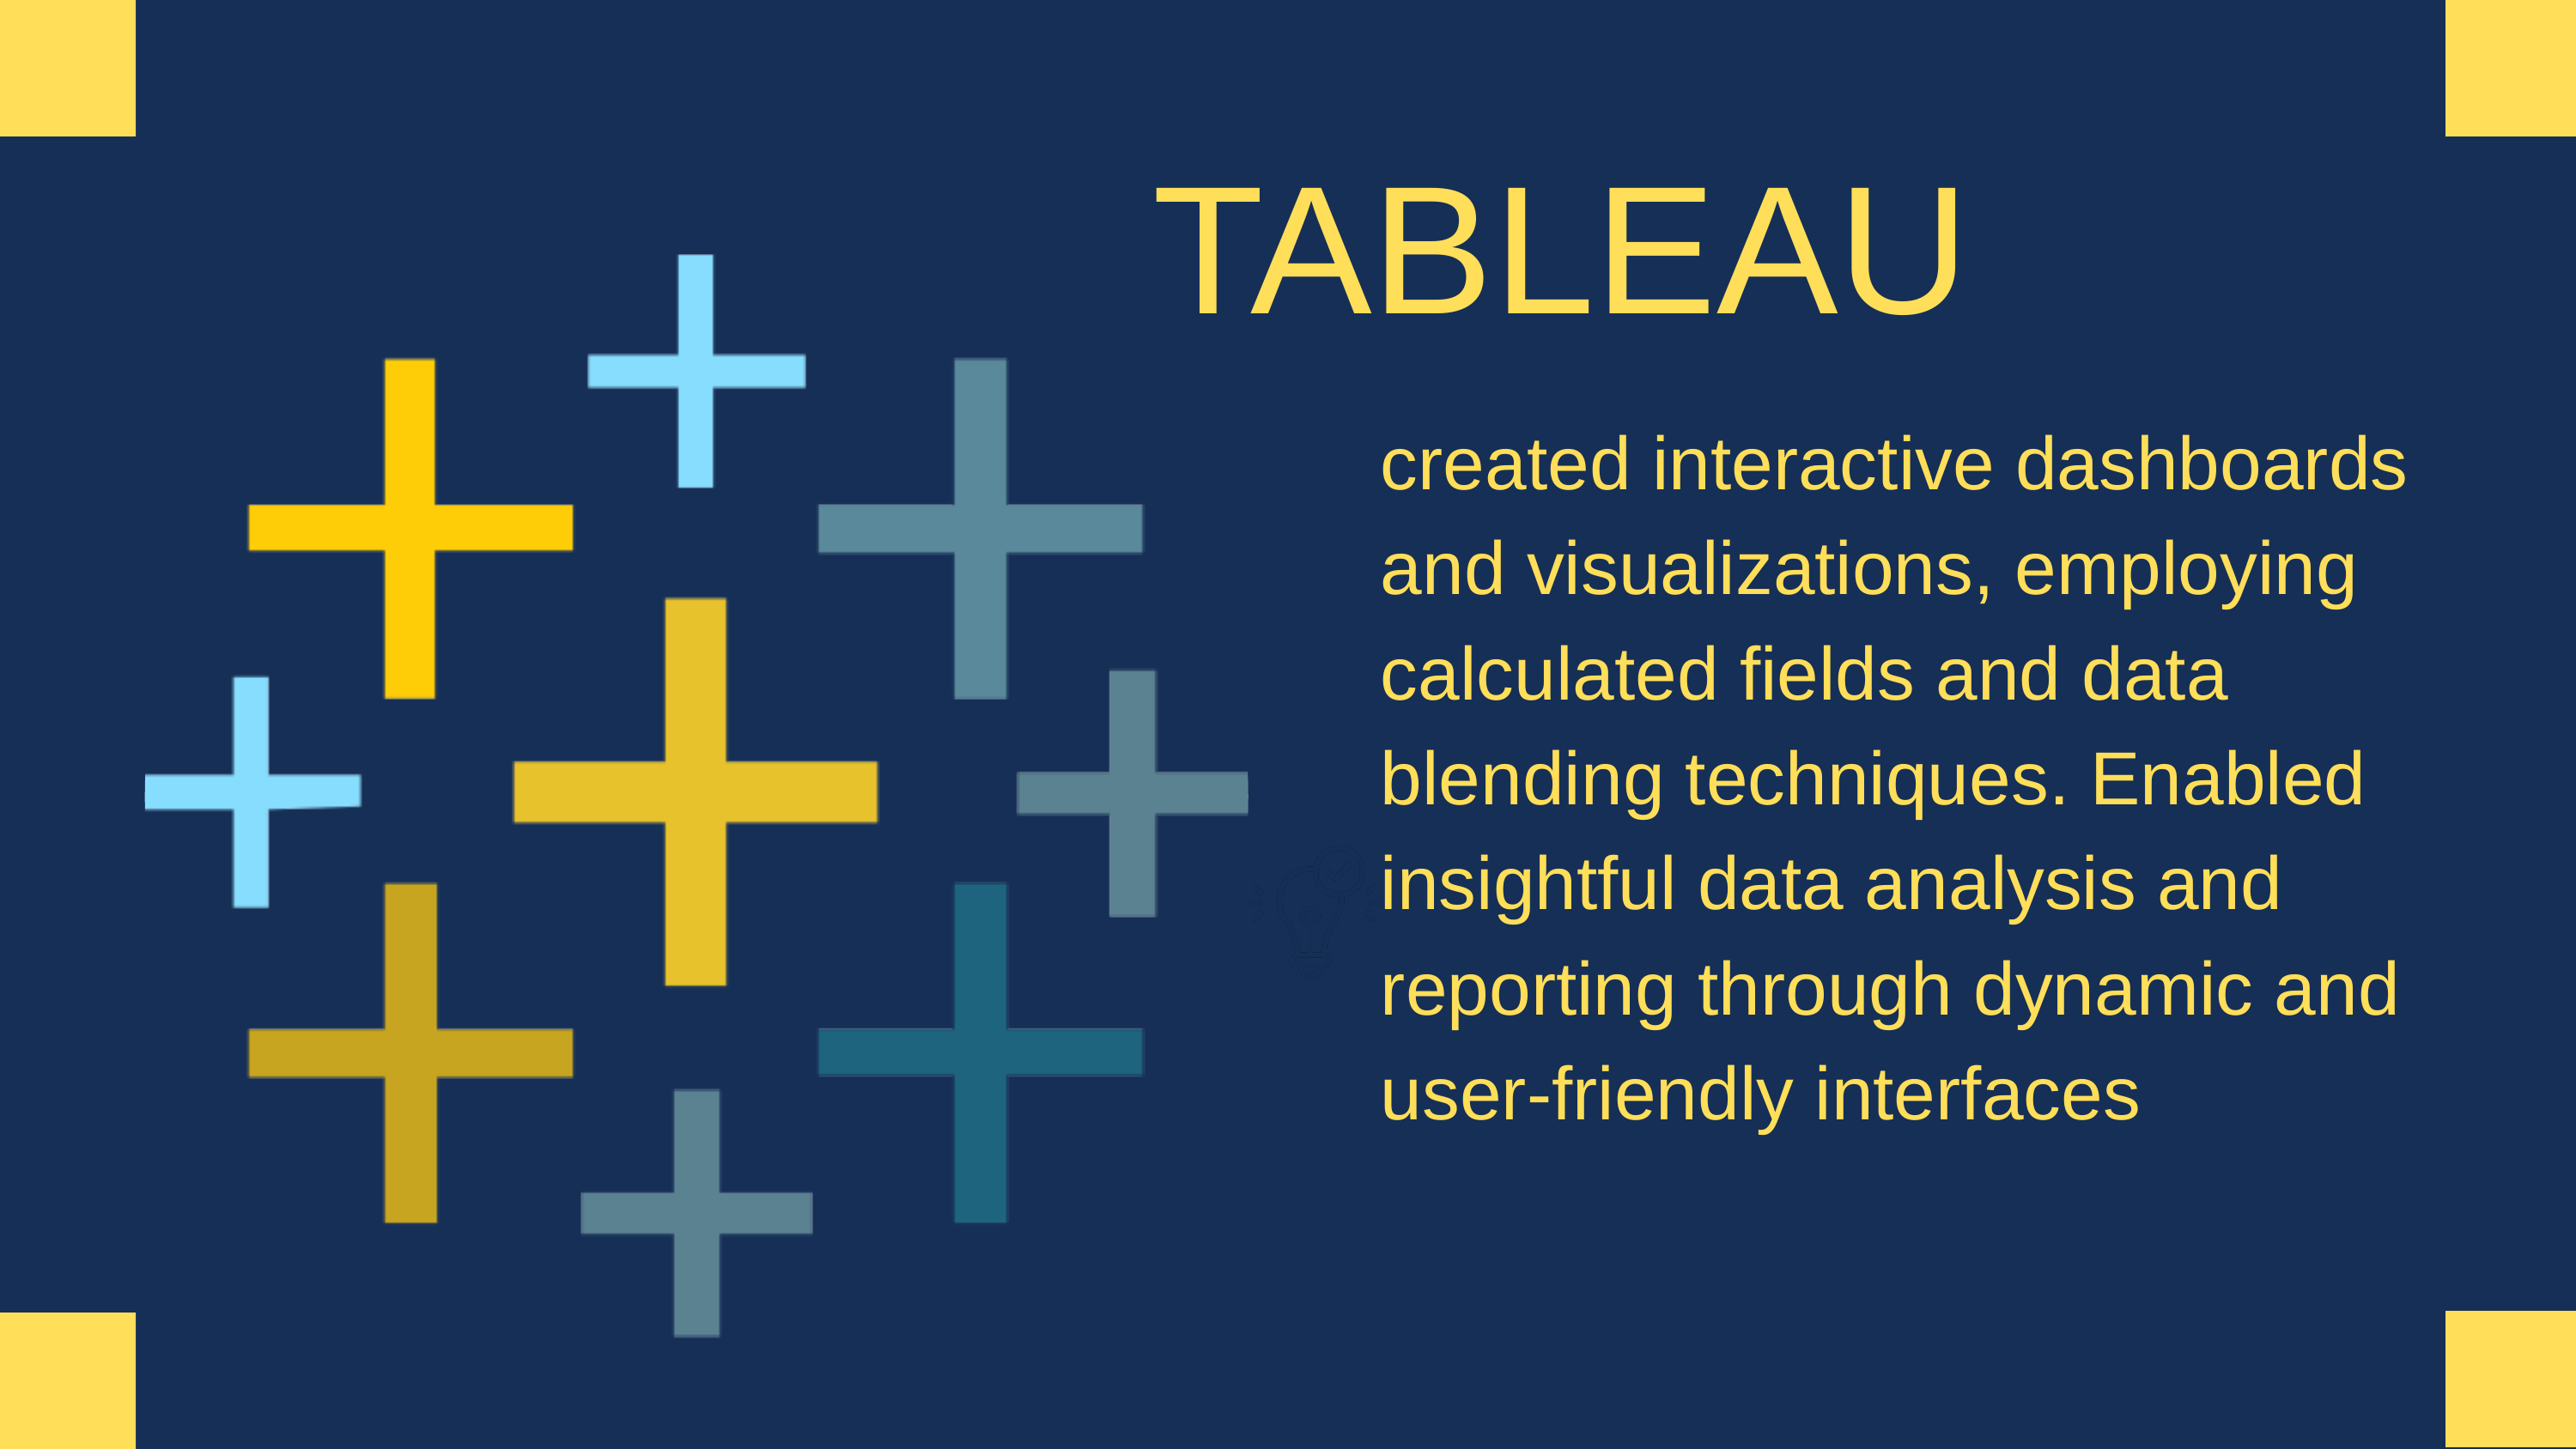

TABLEAU

created interactive dashboards and visualizations, employing calculated fields and data blending techniques. Enabled insightful data analysis and reporting through dynamic and user-friendly interfaces
01

06
07